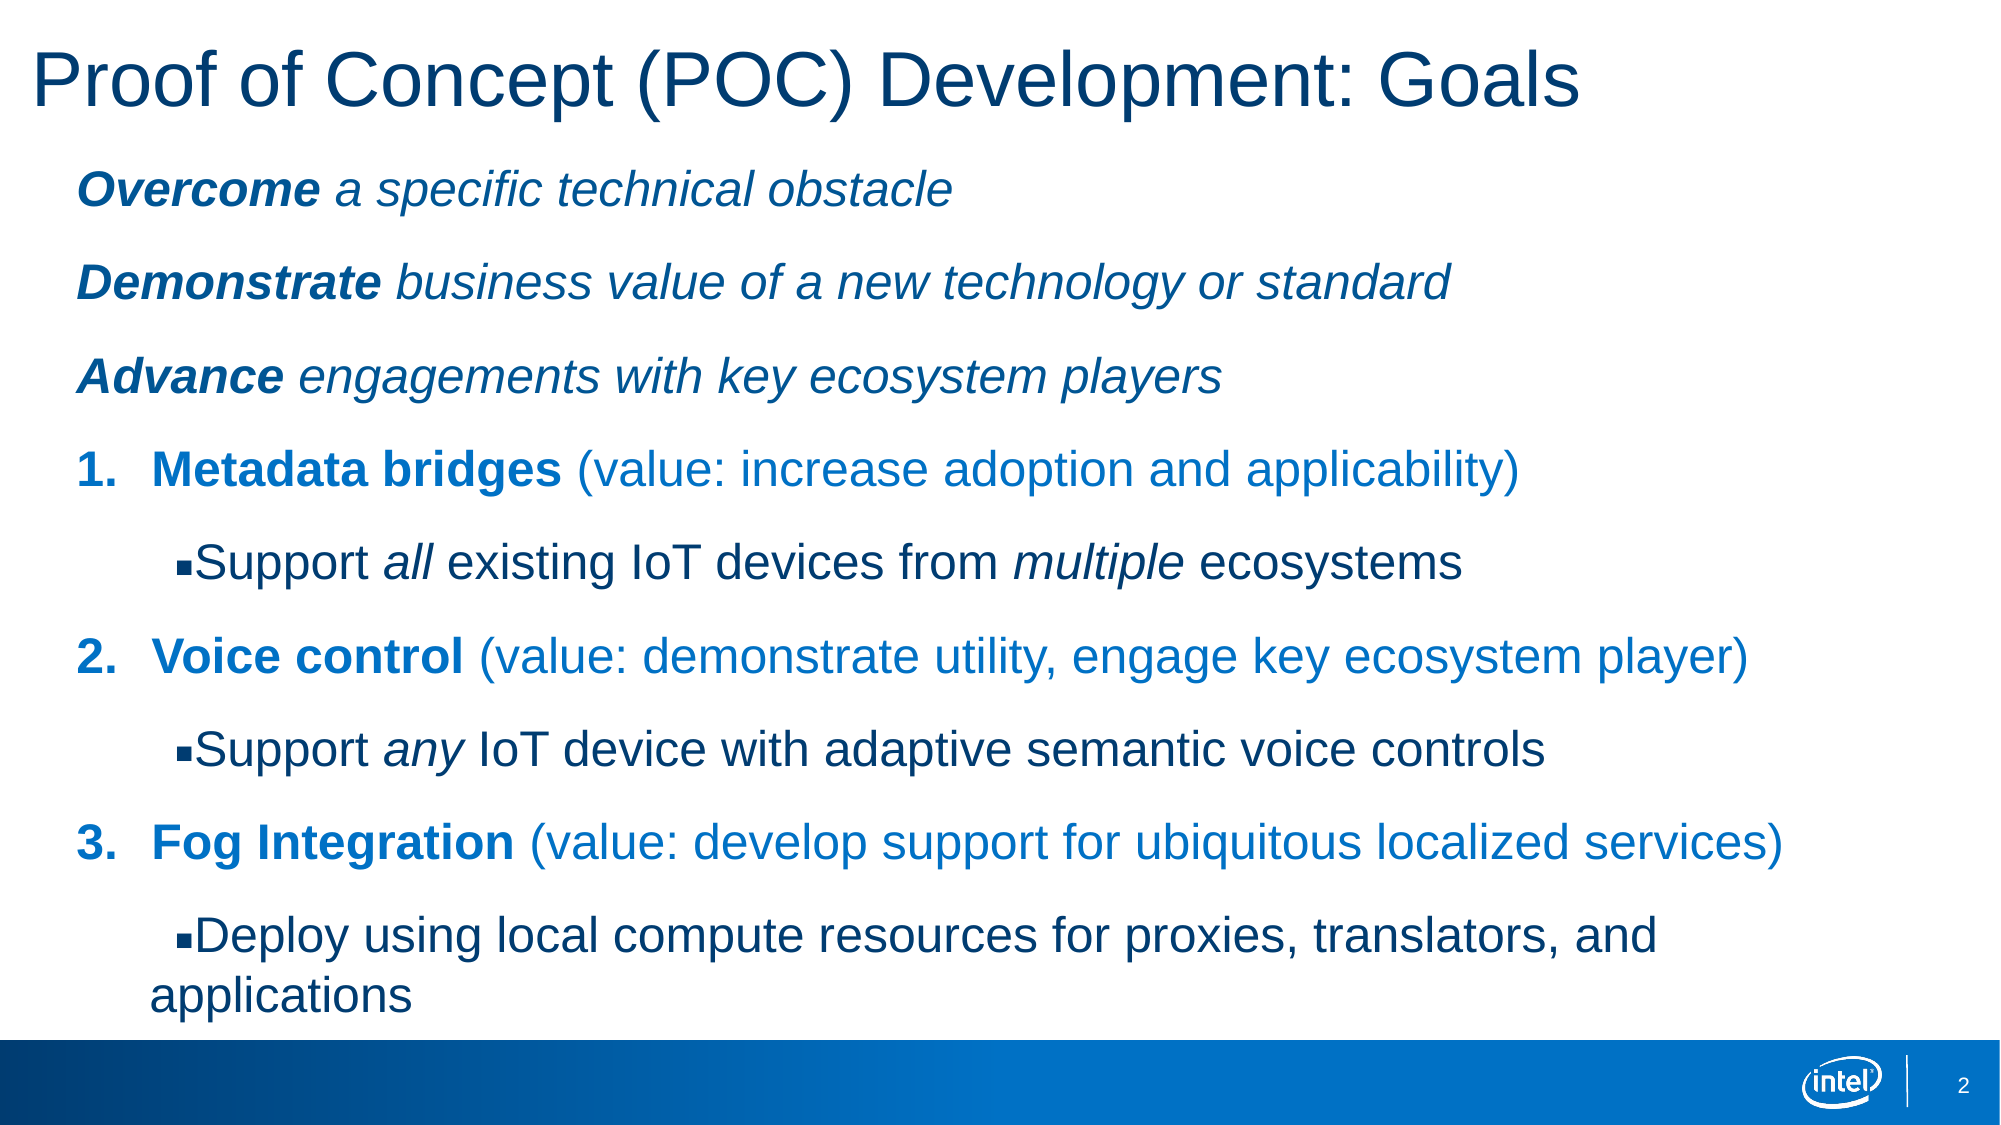

# Proof of Concept (POC) Development: Goals
Overcome a specific technical obstacle
Demonstrate business value of a new technology or standard
Advance engagements with key ecosystem players
Metadata bridges (value: increase adoption and applicability)
Support all existing IoT devices from multiple ecosystems
Voice control (value: demonstrate utility, engage key ecosystem player)
Support any IoT device with adaptive semantic voice controls
Fog Integration (value: develop support for ubiquitous localized services)
Deploy using local compute resources for proxies, translators, and applications
2